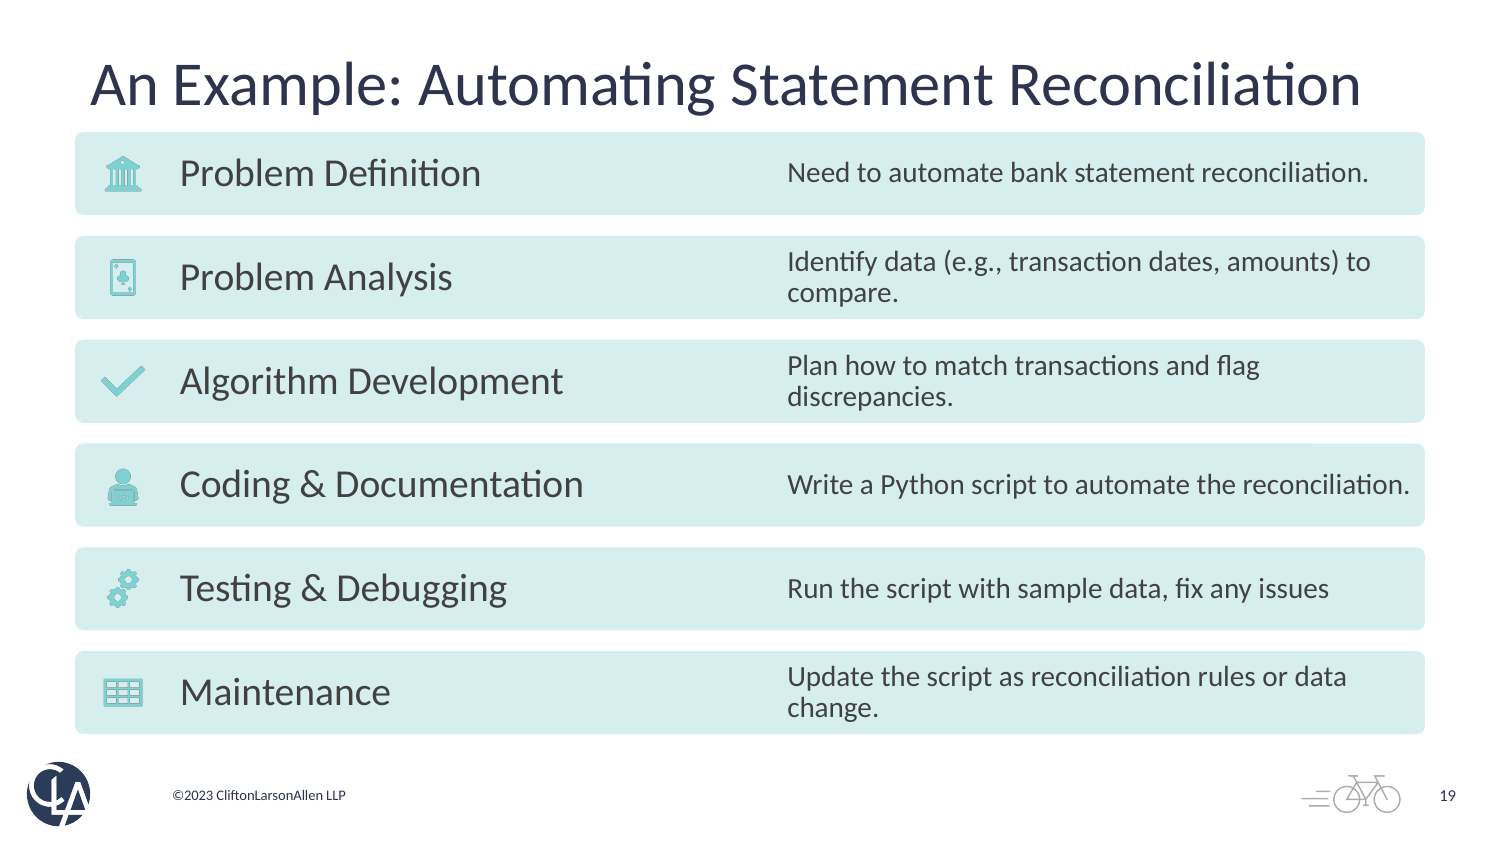

# An Example: Automating Statement Reconciliation
Problem Definition
Need to automate bank statement reconciliation.
Problem Analysis
Identify data (e.g., transaction dates, amounts) to compare.
Algorithm Development
Plan how to match transactions and flag discrepancies.
Coding & Documentation
Write a Python script to automate the reconciliation.
Testing & Debugging
Run the script with sample data, fix any issues
Maintenance
Update the script as reconciliation rules or data change.
19